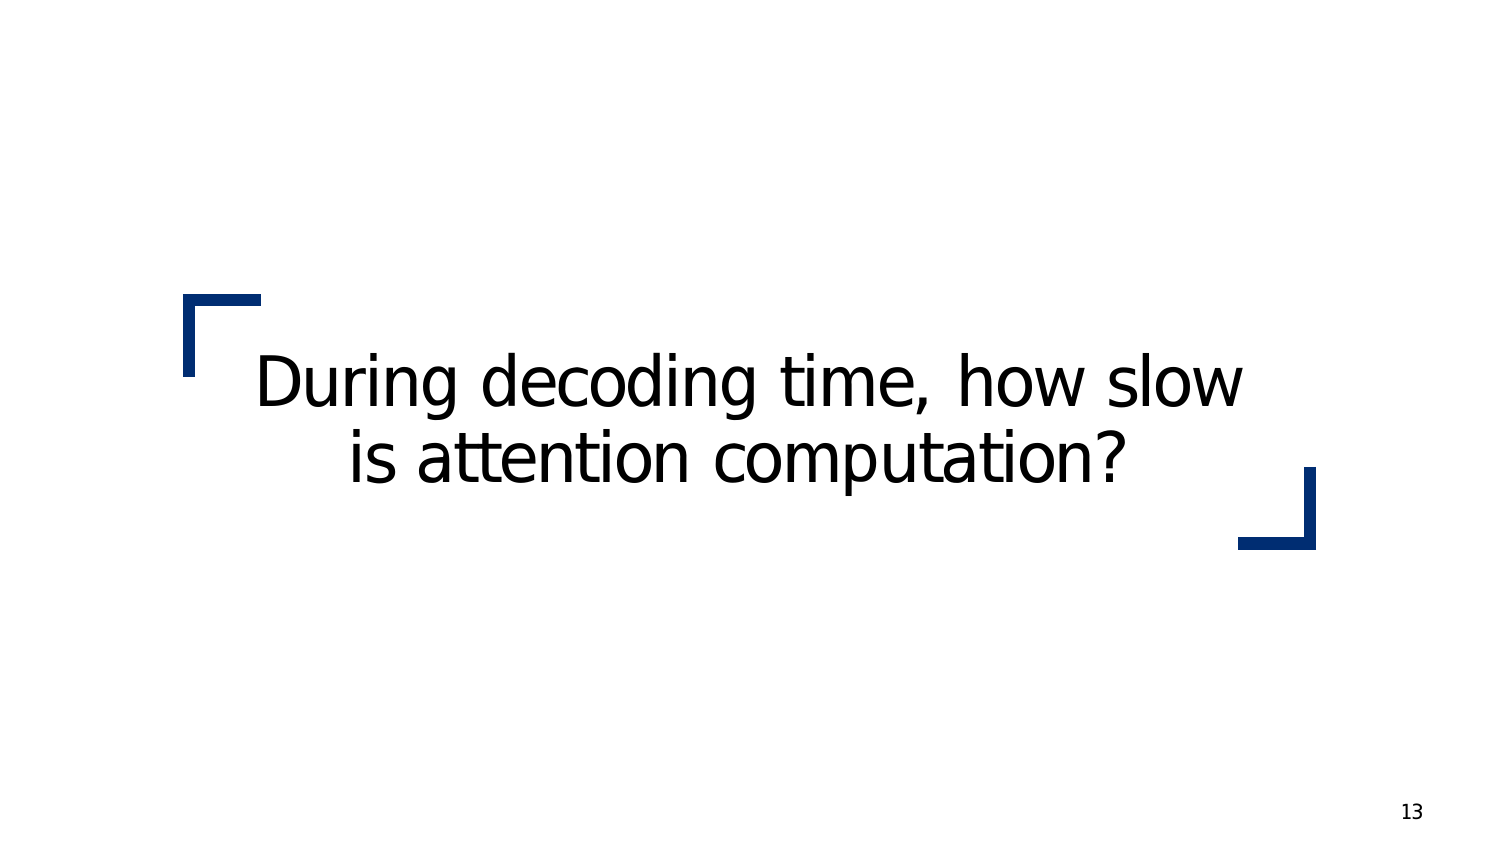

During decoding time, how slow is attention computation?